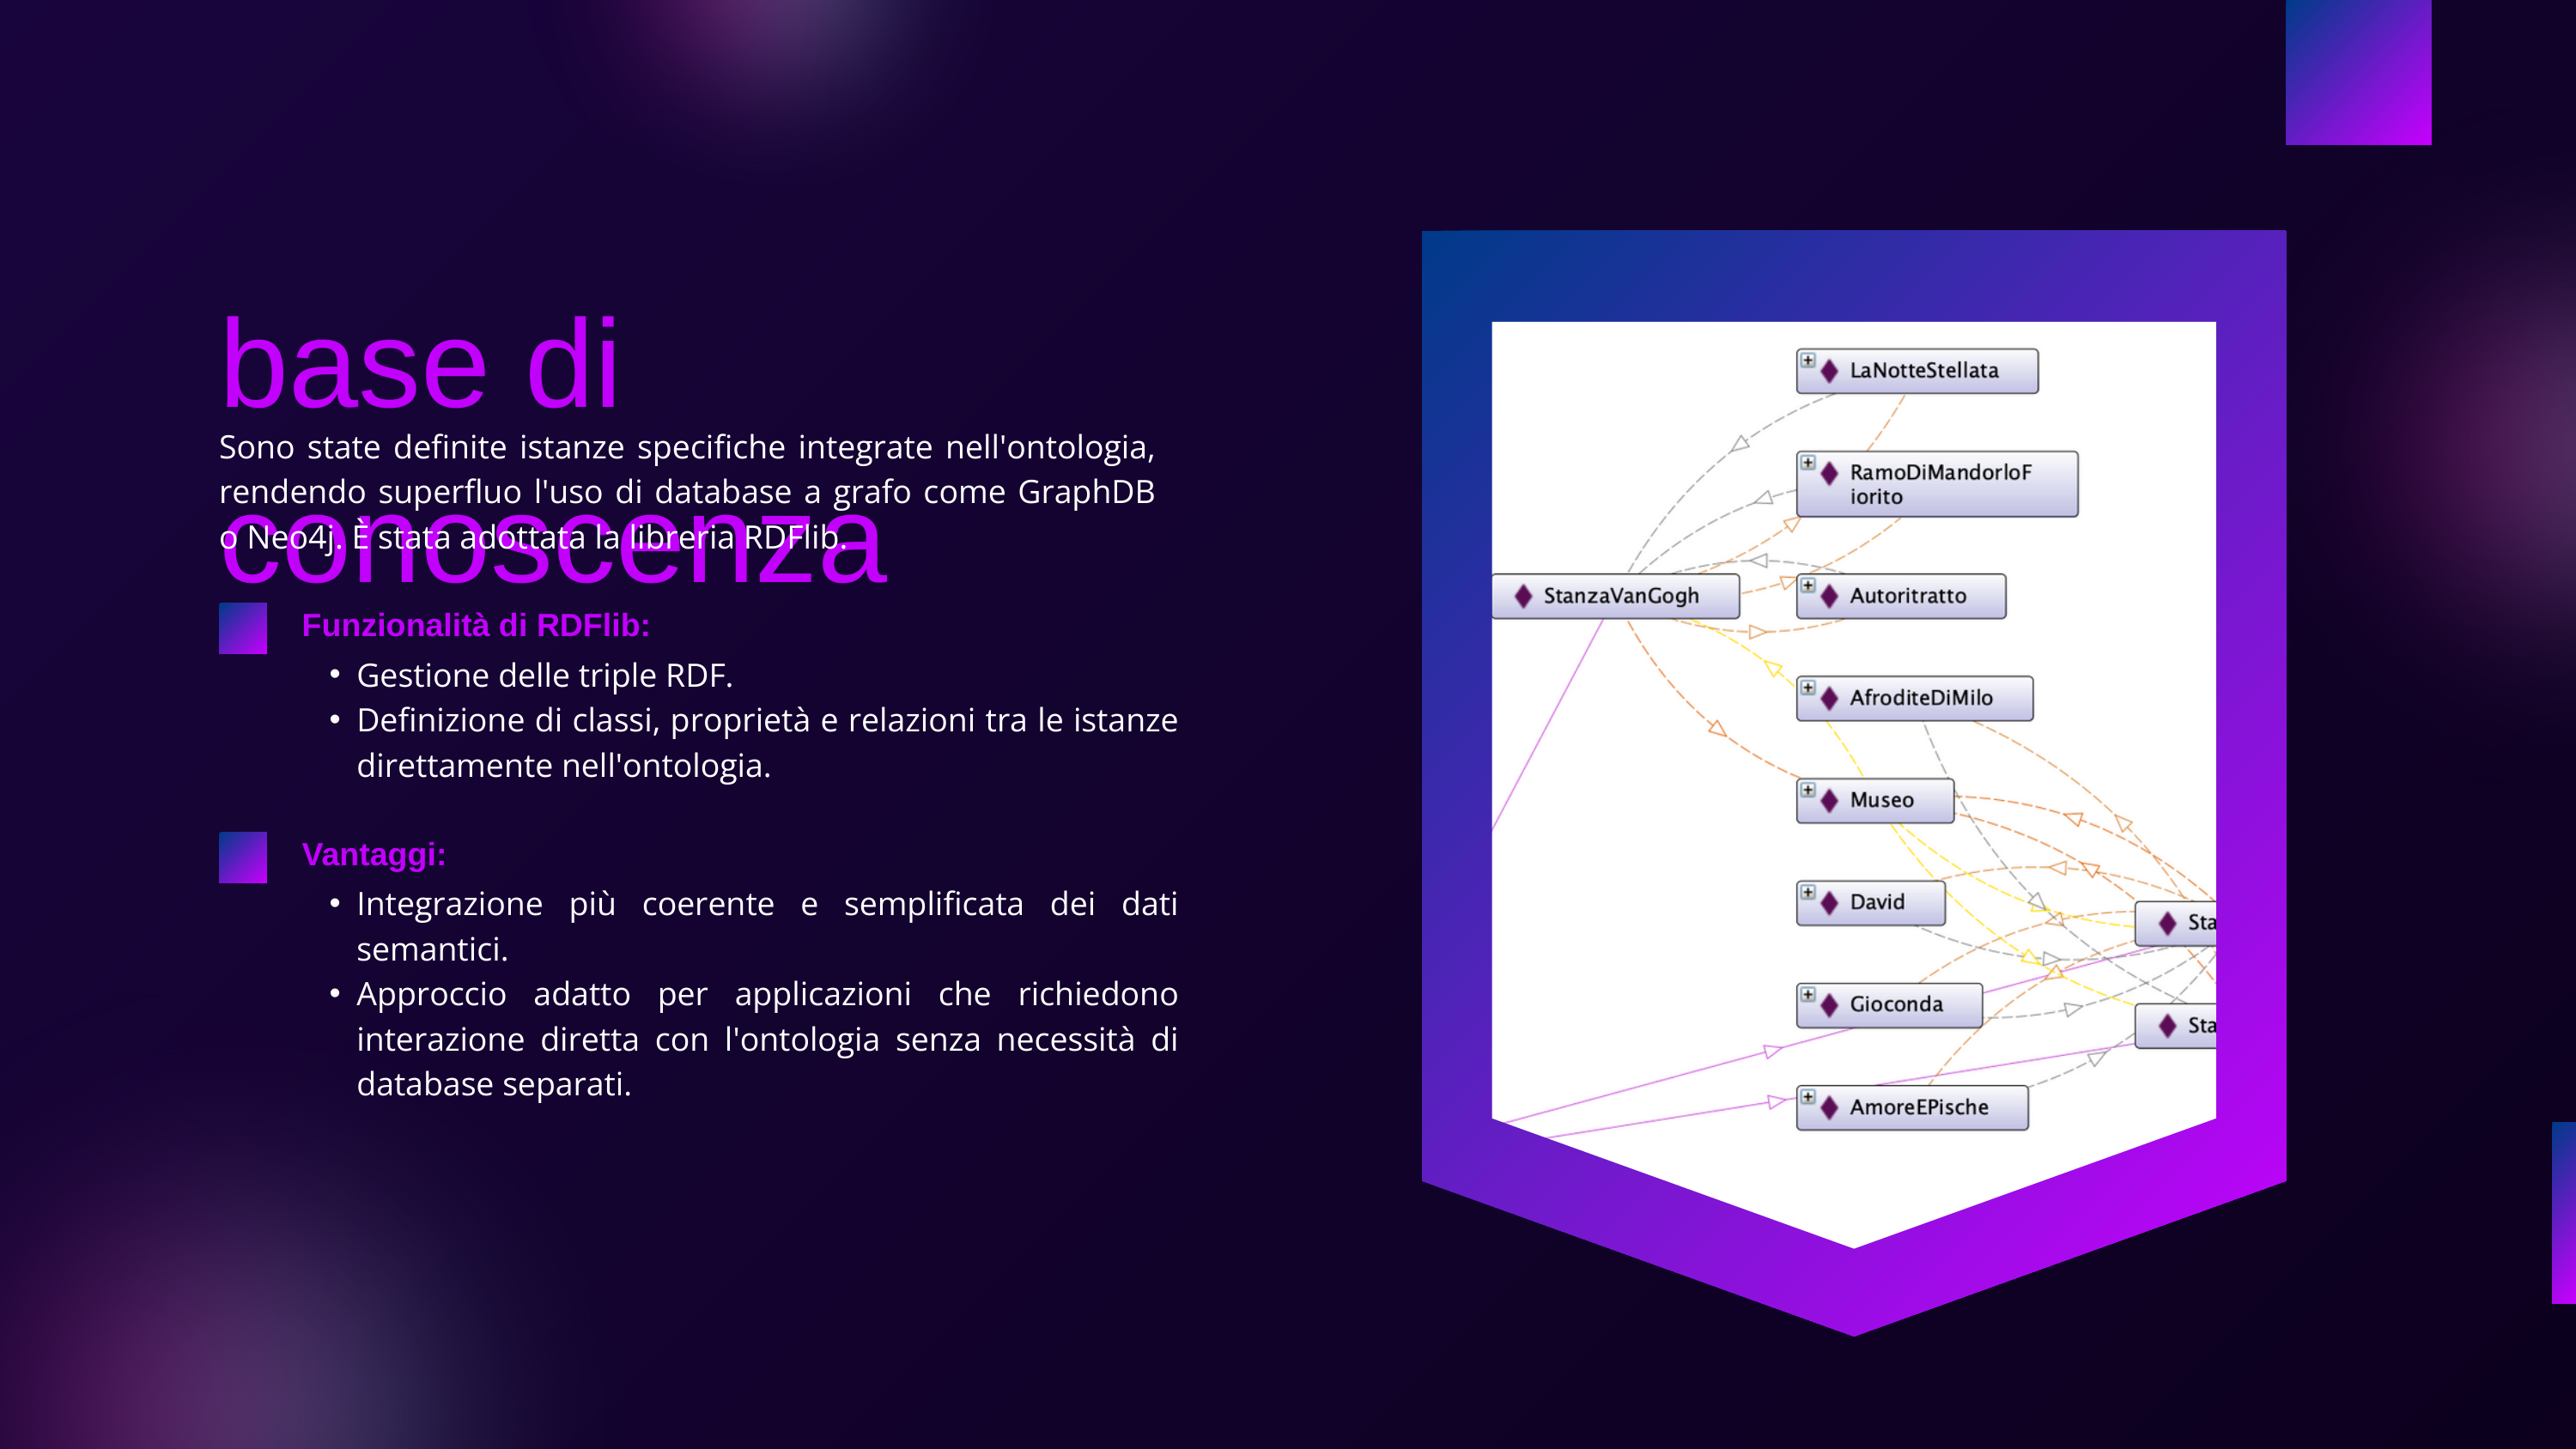

base di conoscenza

Sono state definite istanze specifiche integrate nell'ontologia, rendendo superfluo l'uso di database a grafo come GraphDB o Neo4j. È stata adottata la libreria RDFlib.
Funzionalità di RDFlib:

Gestione delle triple RDF.
Definizione di classi, proprietà e relazioni tra le istanze direttamente nell'ontologia.
Vantaggi:

Integrazione più coerente e semplificata dei dati semantici.
Approccio adatto per applicazioni che richiedono interazione diretta con l'ontologia senza necessità di database separati.